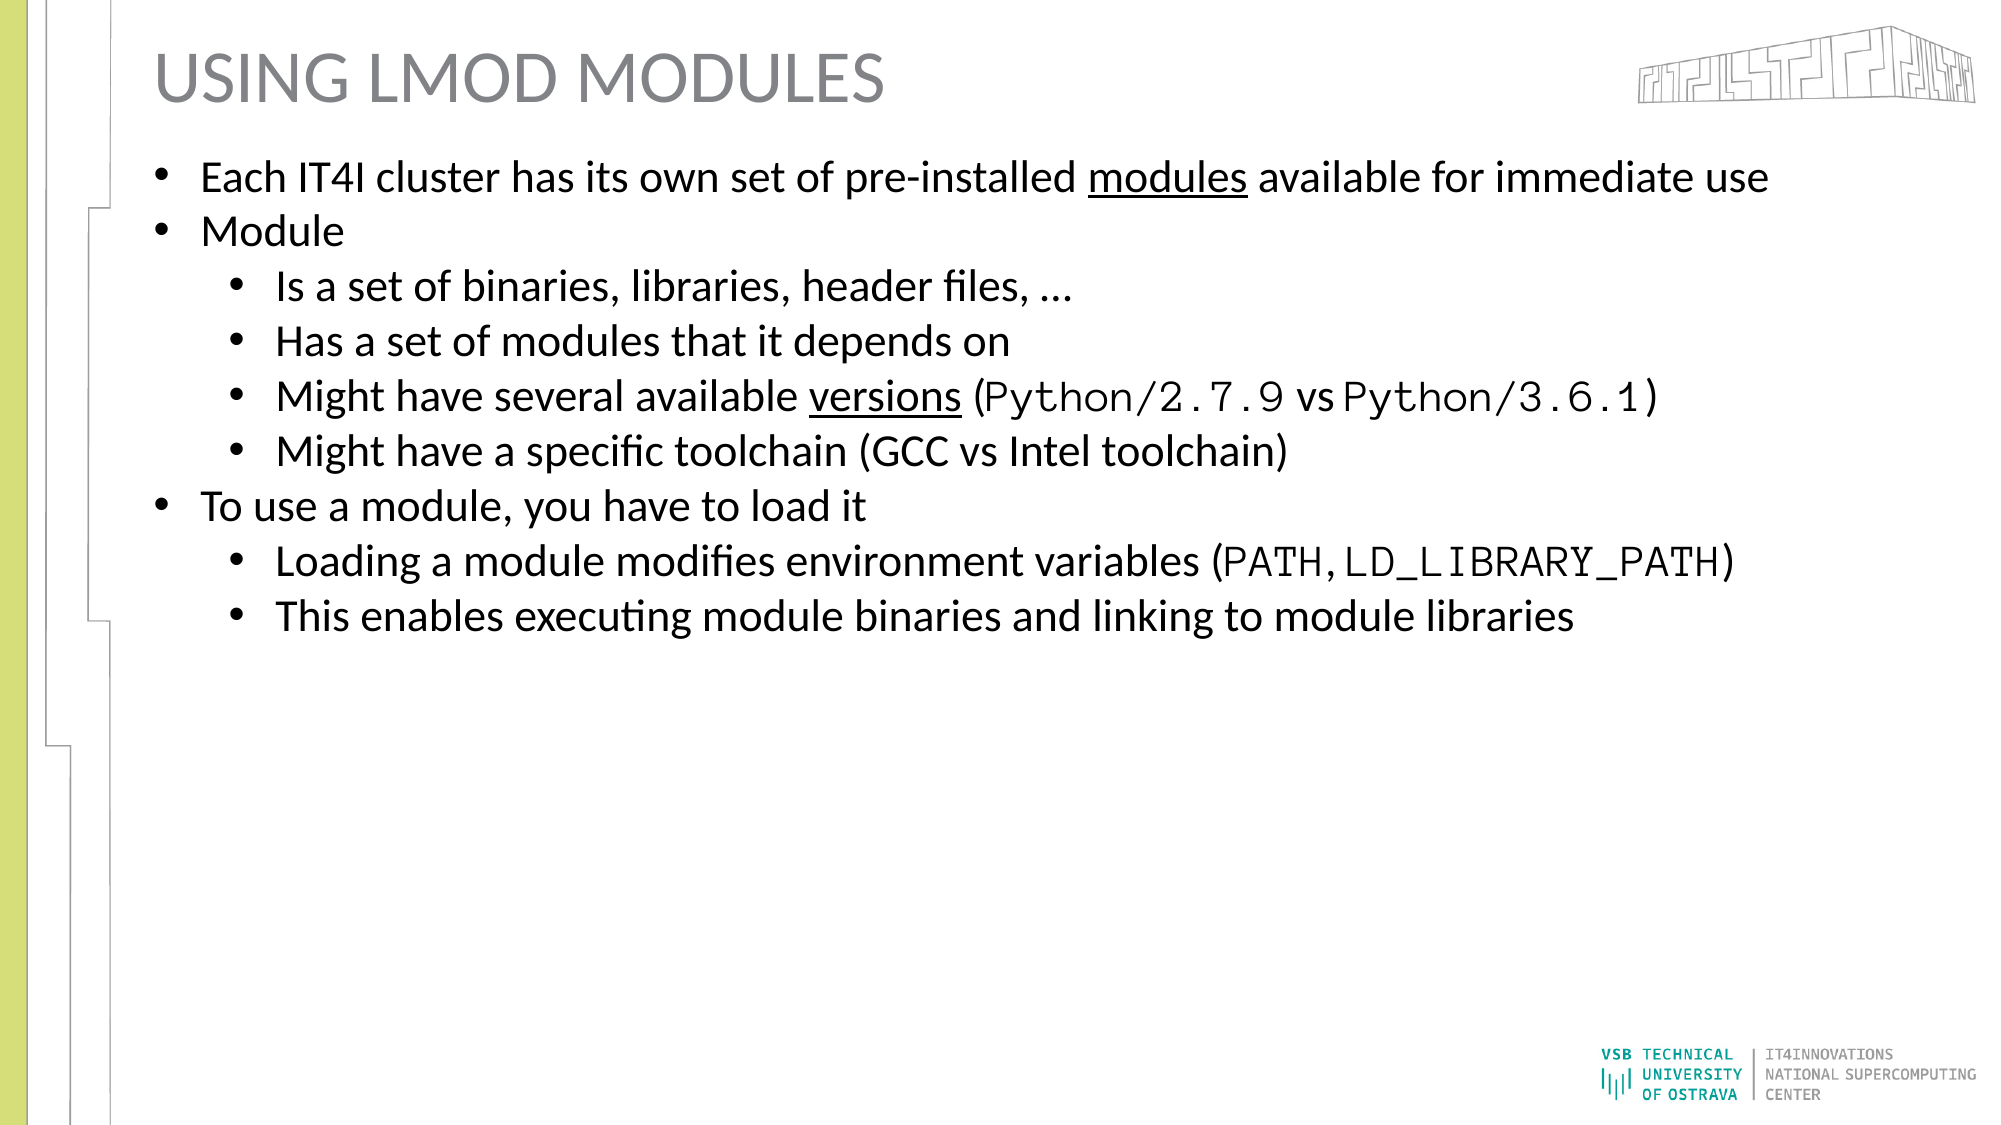

# Using Lmod modules
Each IT4I cluster has its own set of pre-installed modules available for immediate use
Module
Is a set of binaries, libraries, header files, …
Has a set of modules that it depends on
Might have several available versions (Python/2.7.9 vs Python/3.6.1)
Might have a specific toolchain (GCC vs Intel toolchain)
To use a module, you have to load it
Loading a module modifies environment variables (PATH, LD_LIBRARY_PATH)
This enables executing module binaries and linking to module libraries